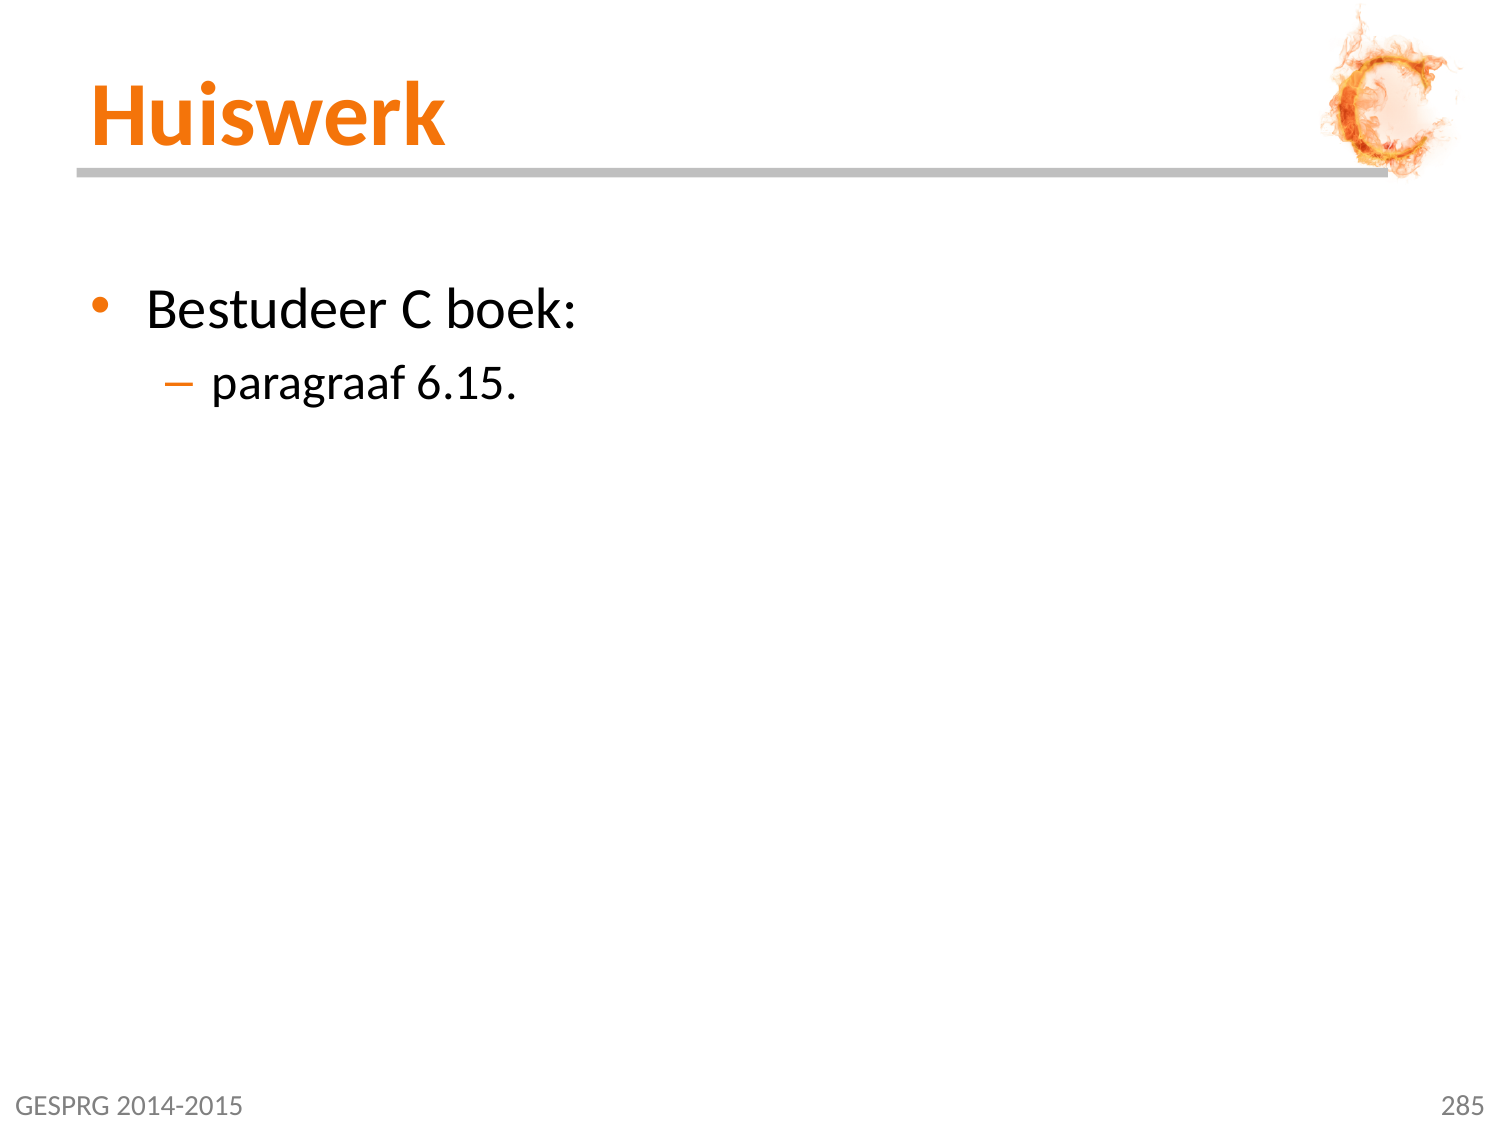

# Huiswerk
Bestudeer C boek:
paragraaf 6.15.
GESPRG 2014-2015
285